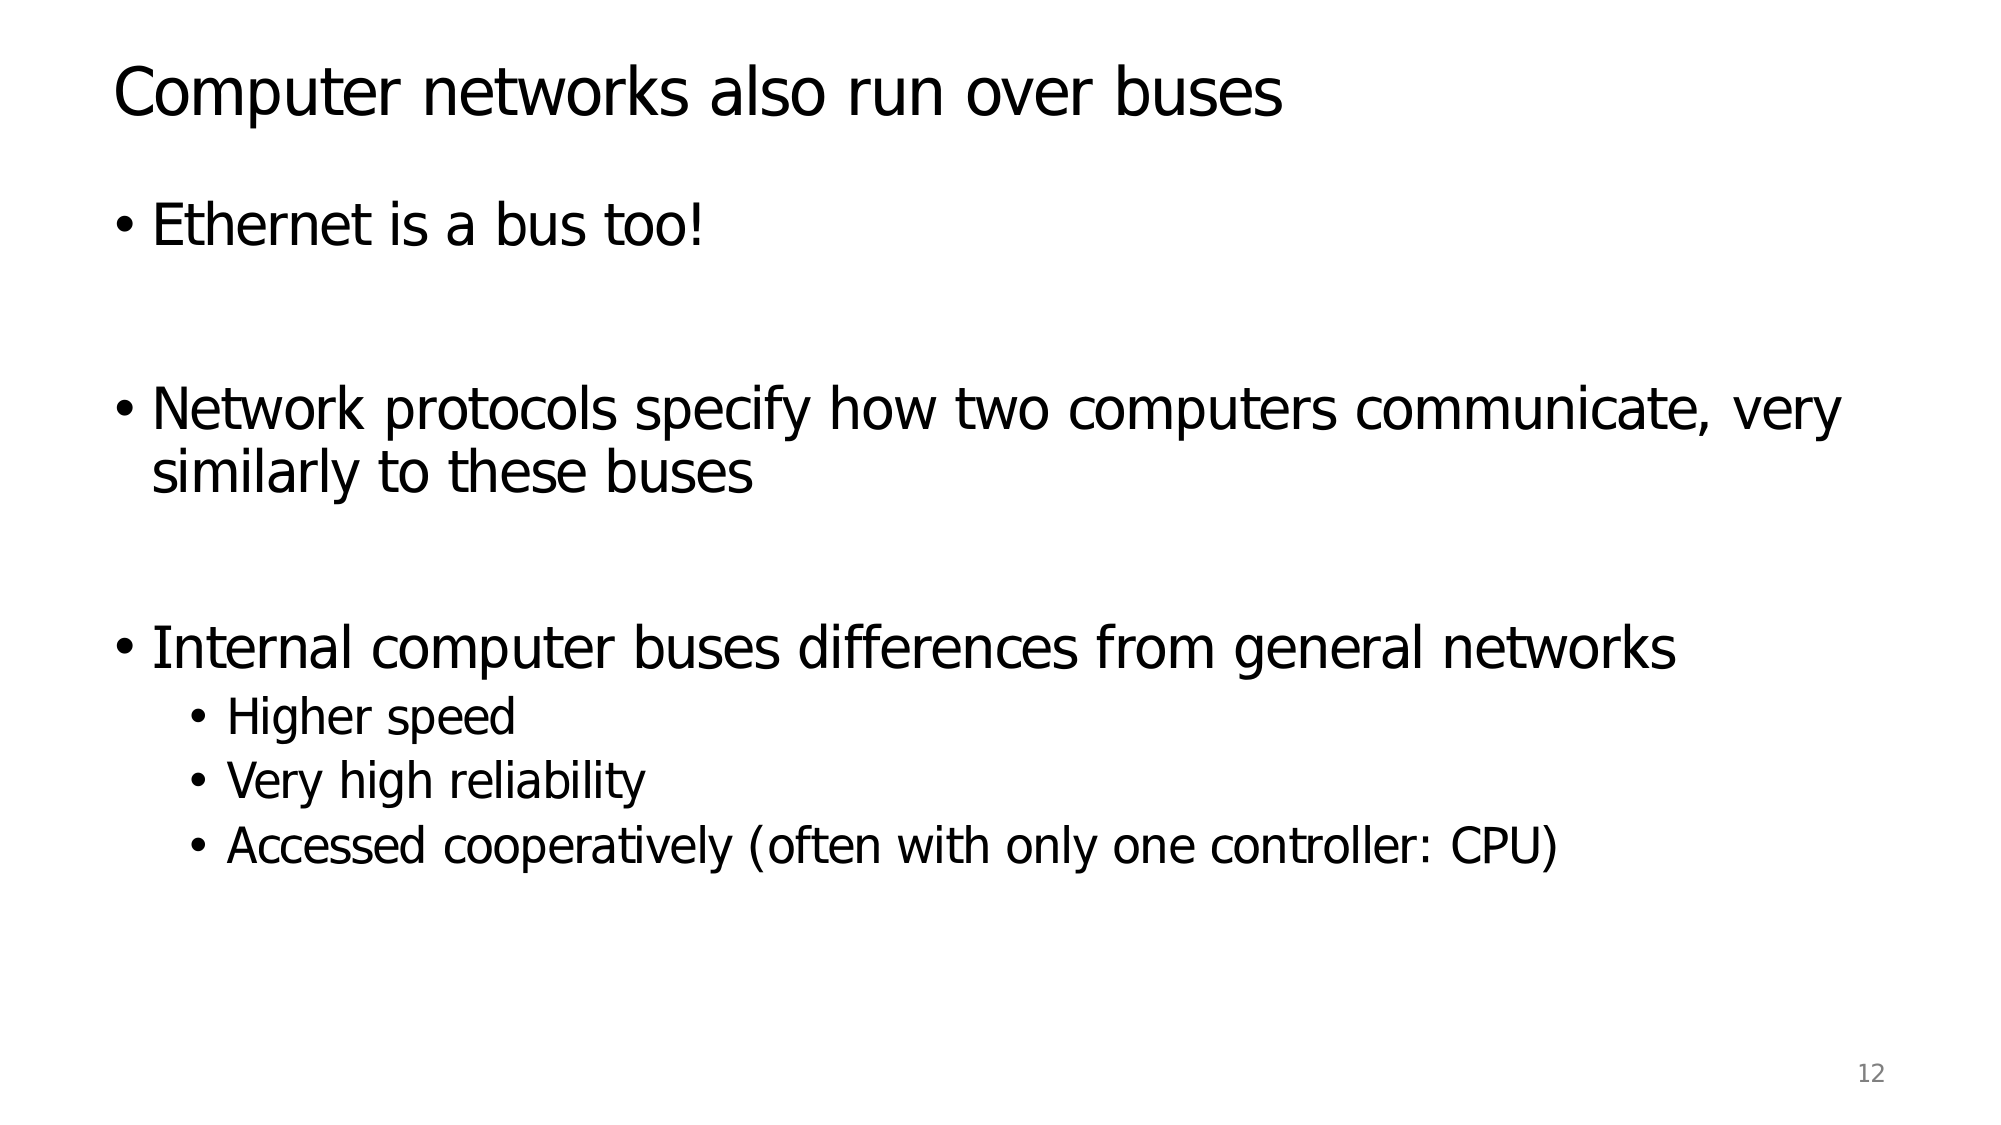

# Computer networks also run over buses
Ethernet is a bus too!

Network protocols specify how two computers communicate, very similarly to these buses

Internal computer buses differences from general networks
Higher speed
Very high reliability
Accessed cooperatively (often with only one controller: CPU)
12